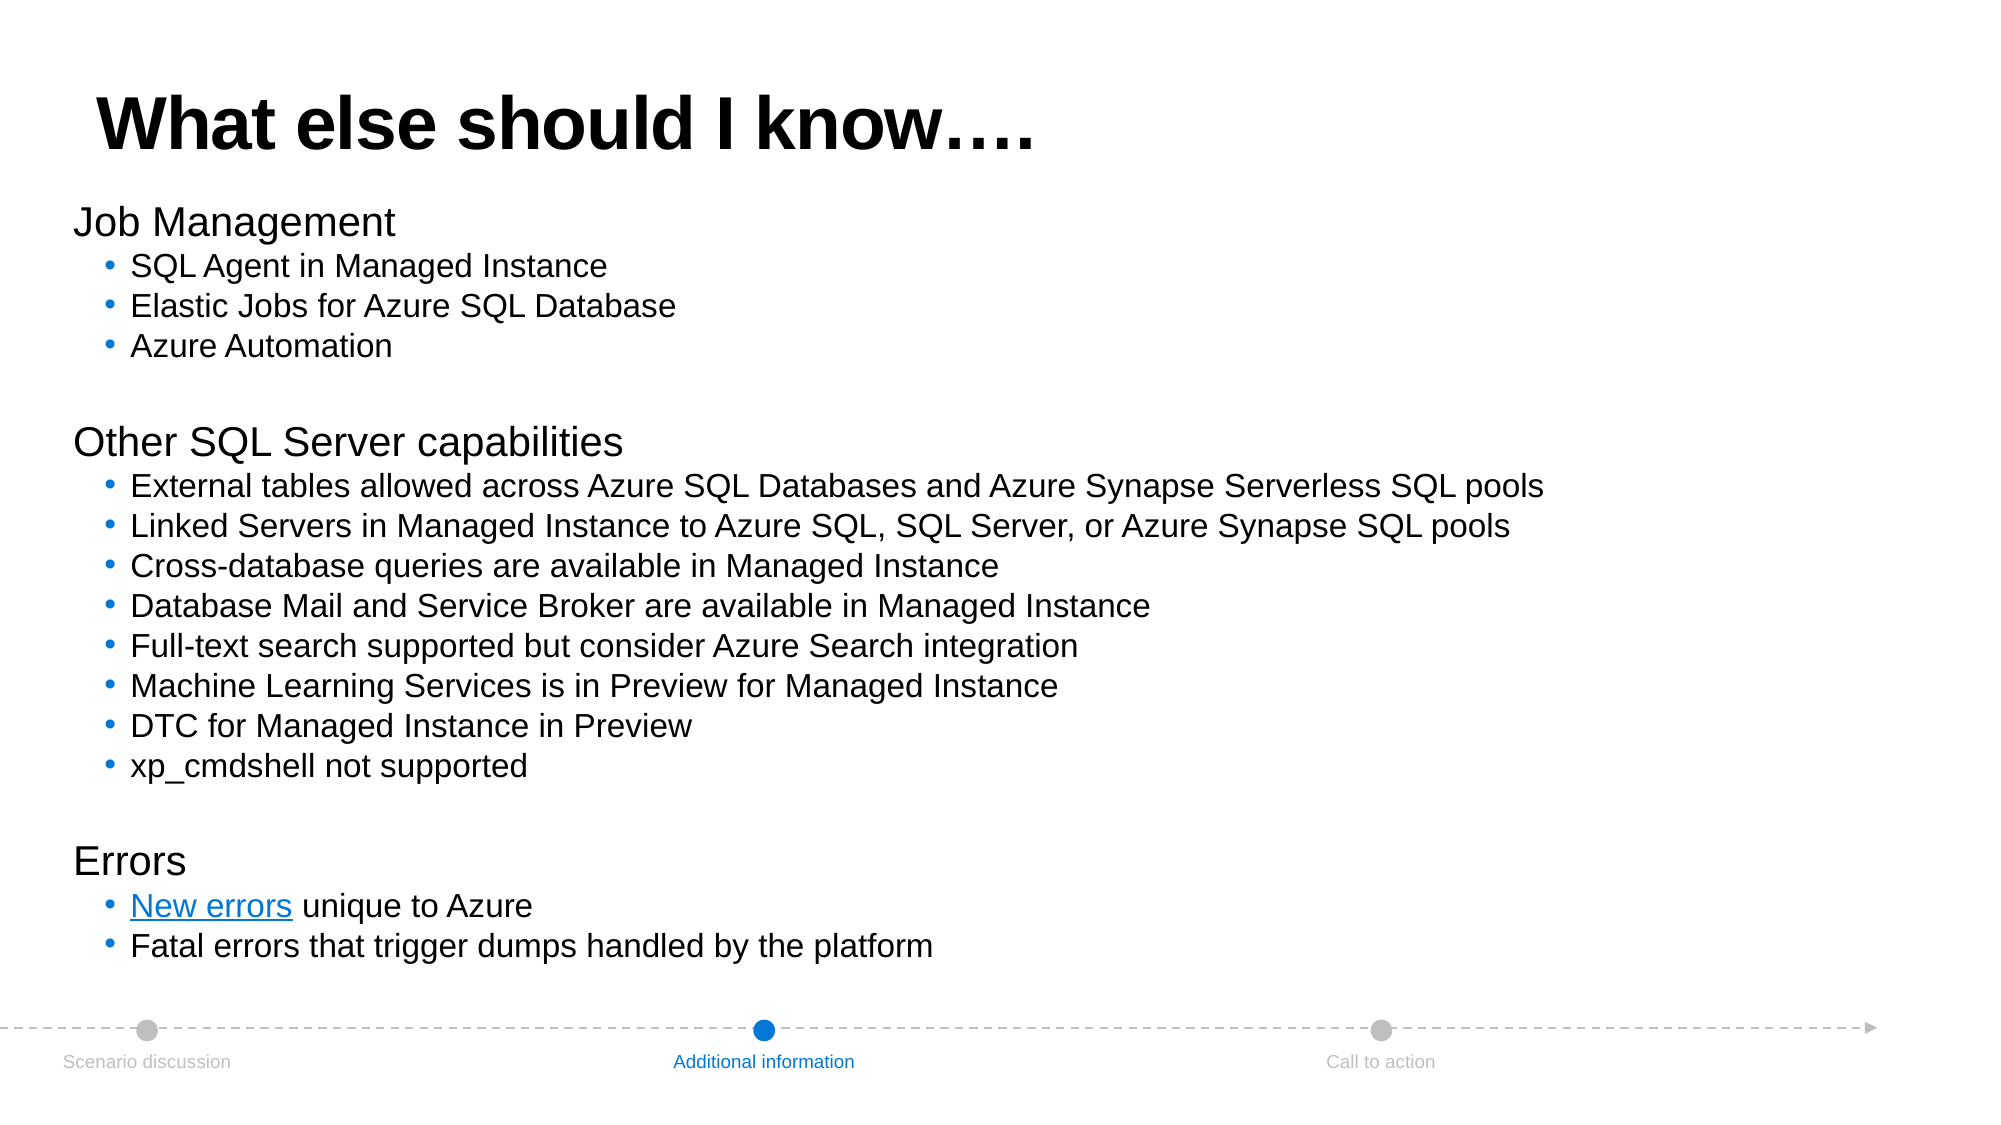

# What else should I know….
Job Management
SQL Agent in Managed Instance
Elastic Jobs for Azure SQL Database
Azure Automation

Other SQL Server capabilities
External tables allowed across Azure SQL Databases and Azure Synapse Serverless SQL pools
Linked Servers in Managed Instance to Azure SQL, SQL Server, or Azure Synapse SQL pools
Cross-database queries are available in Managed Instance
Database Mail and Service Broker are available in Managed Instance
Full-text search supported but consider Azure Search integration
Machine Learning Services is in Preview for Managed Instance
DTC for Managed Instance in Preview
xp_cmdshell not supported

Errors
New errors unique to Azure
Fatal errors that trigger dumps handled by the platform

Additional information
Call to action
Scenario discussion